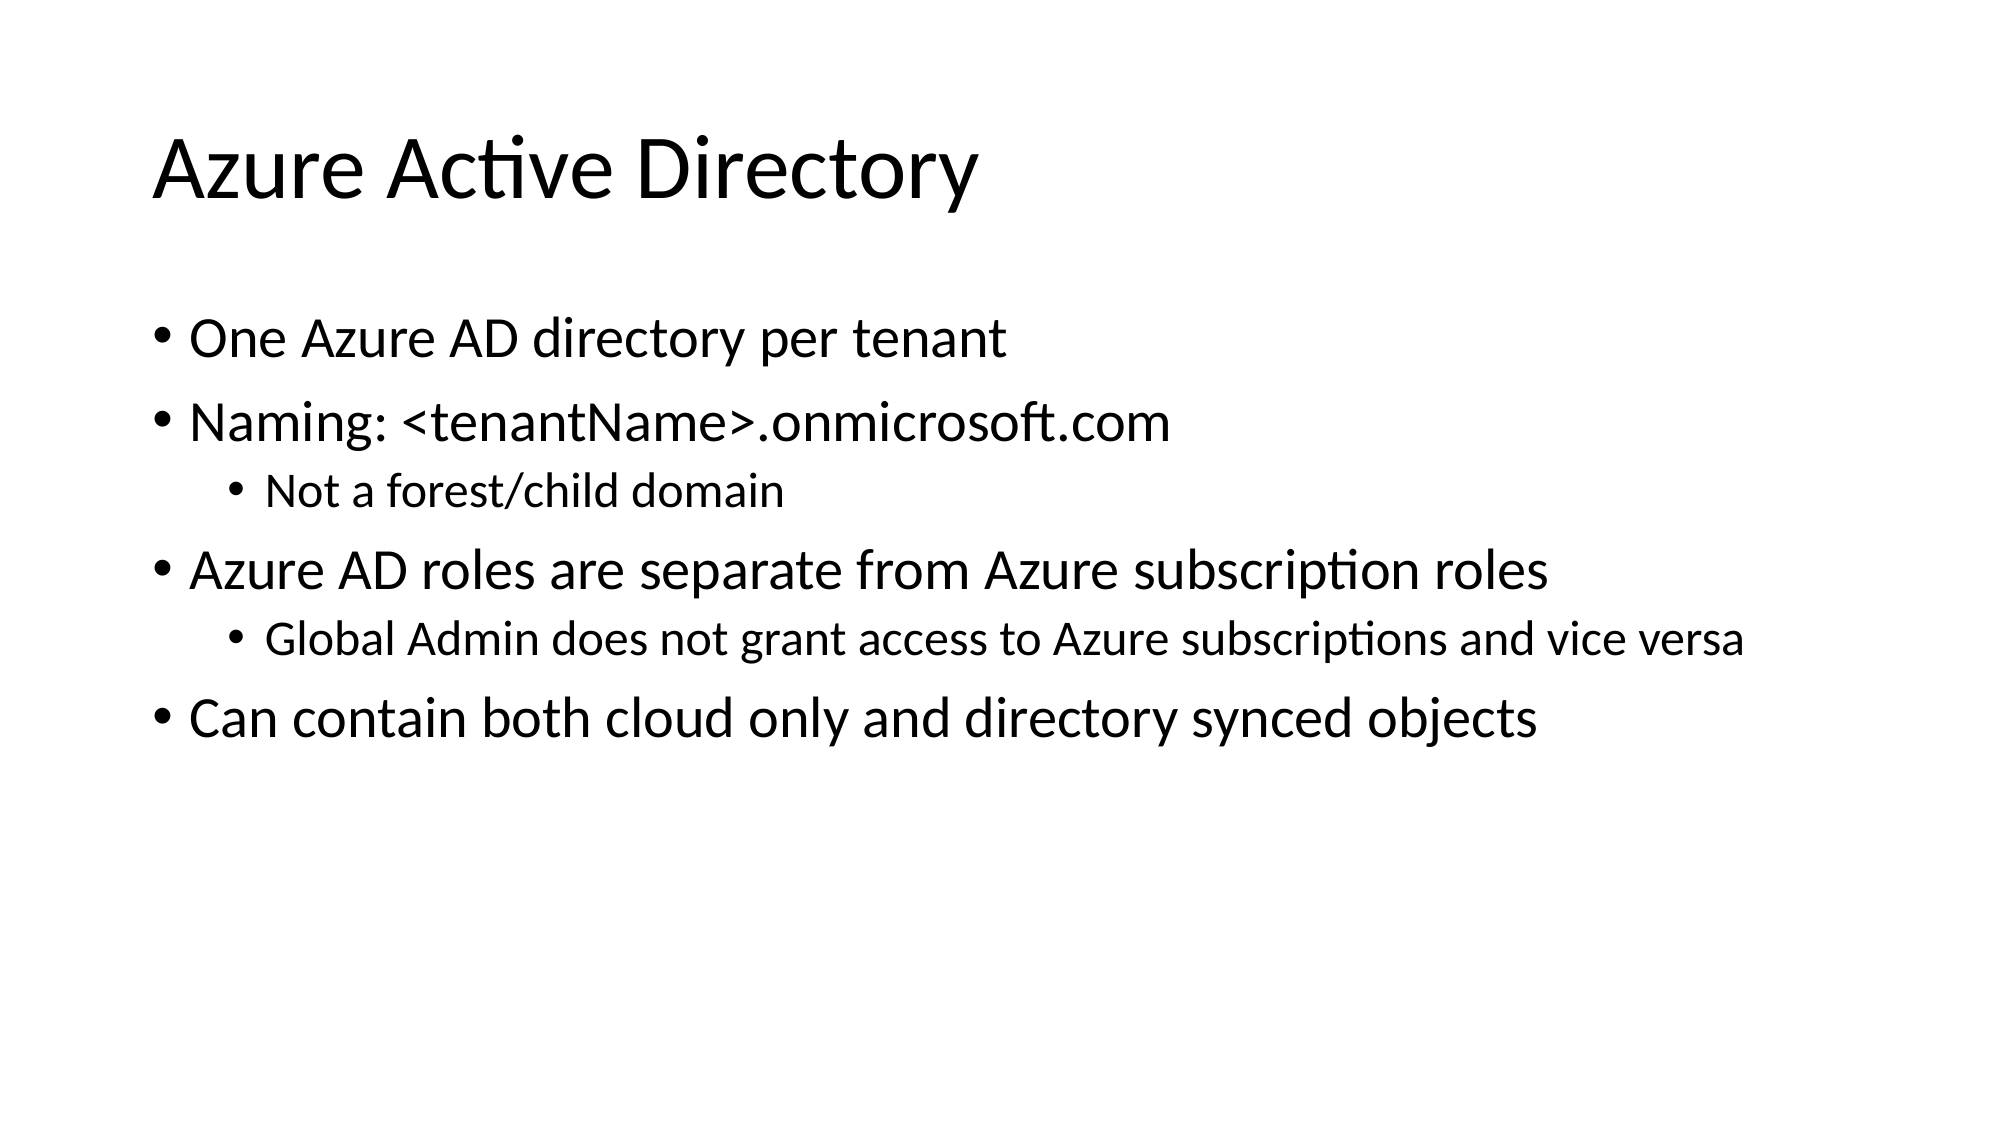

# Azure Active Directory
One Azure AD directory per tenant
Naming: <tenantName>.onmicrosoft.com
Not a forest/child domain
Azure AD roles are separate from Azure subscription roles
Global Admin does not grant access to Azure subscriptions and vice versa
Can contain both cloud only and directory synced objects